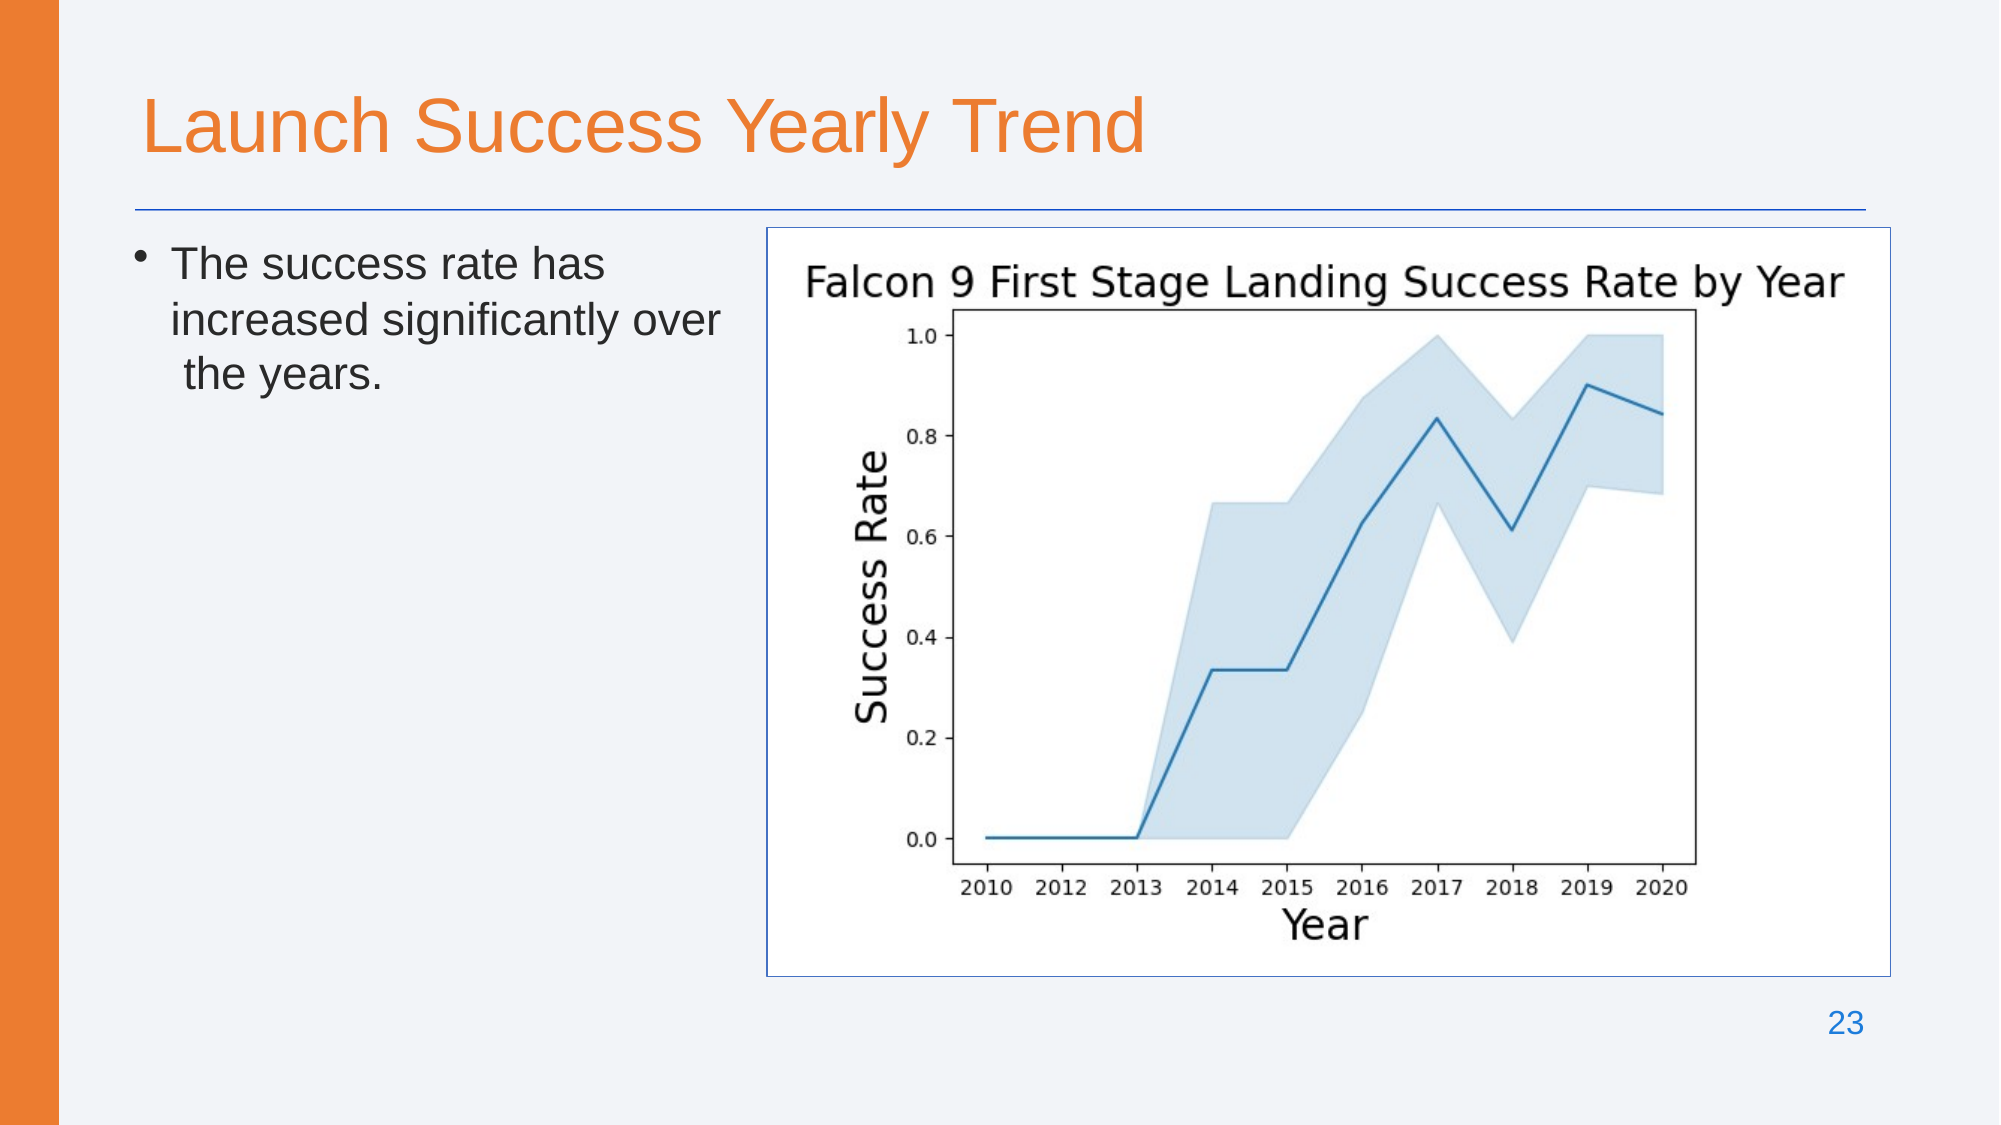

# Launch Success Yearly Trend

The success rate has  increased significantly over  the years.
23